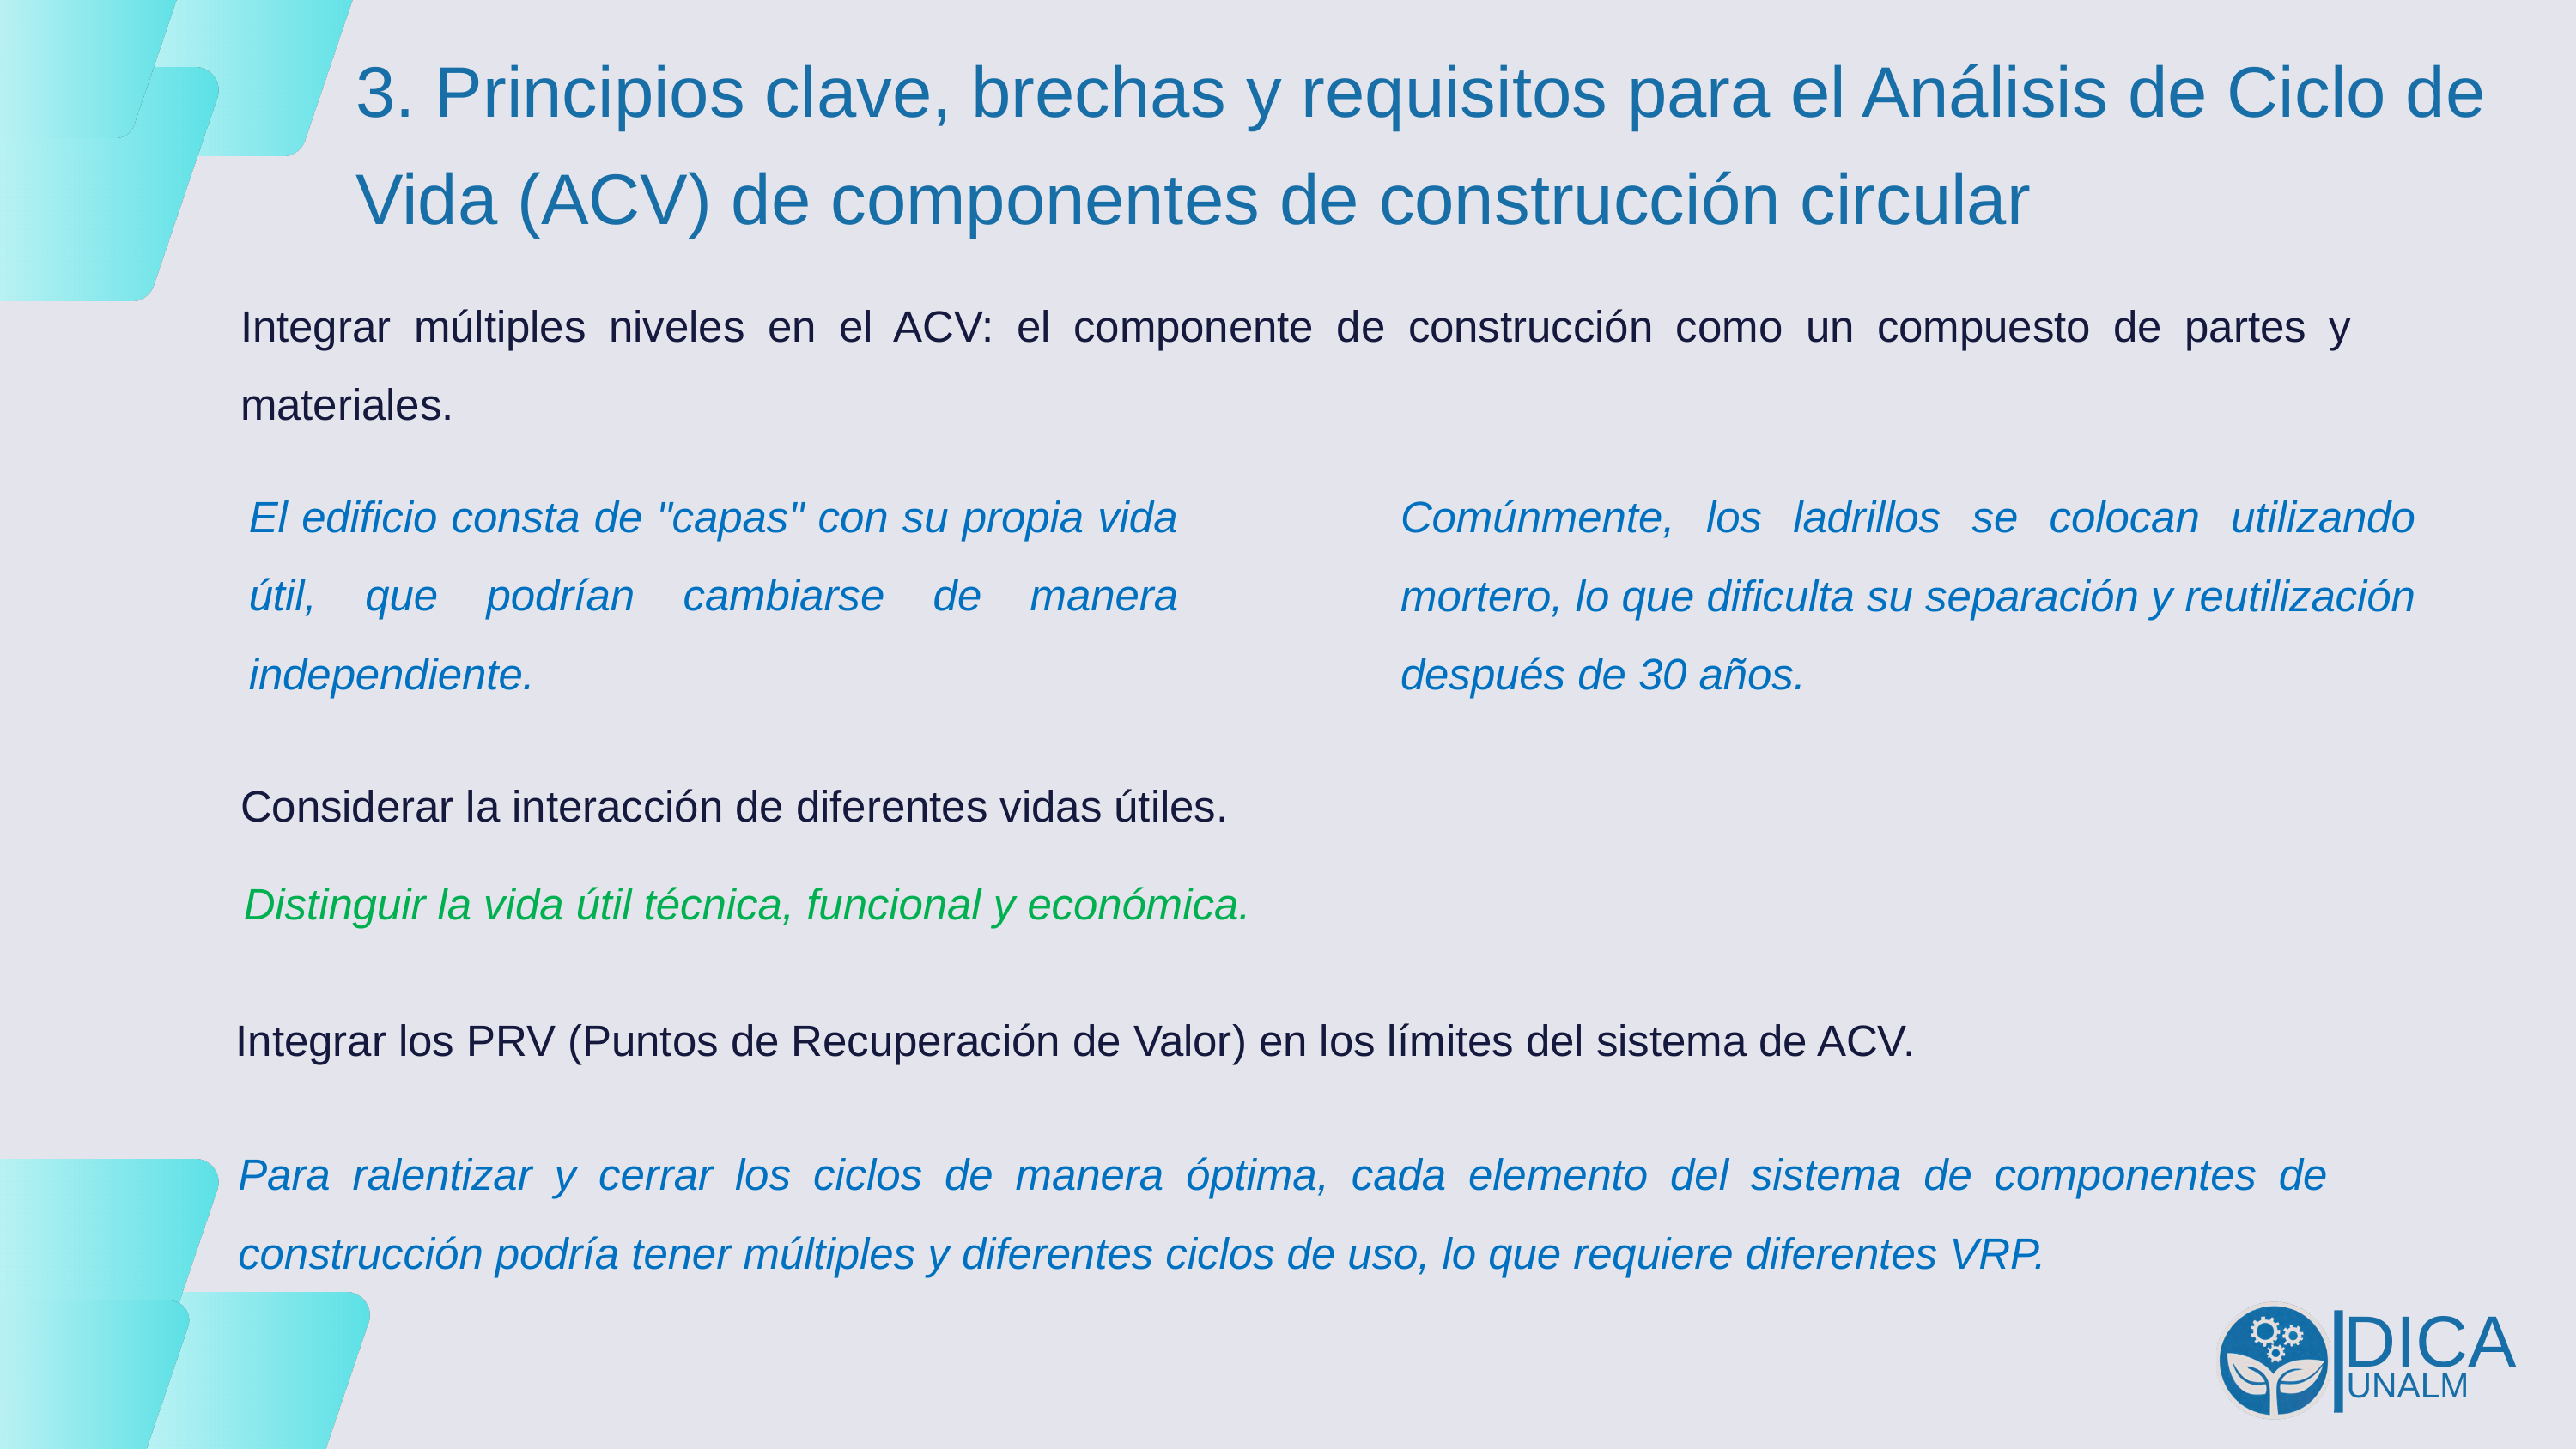

3. Principios clave, brechas y requisitos para el Análisis de Ciclo de Vida (ACV) de componentes de construcción circular

Integrar múltiples niveles en el ACV: el componente de construcción como un compuesto de partes y materiales.
El edificio consta de "capas" con su propia vida útil, que podrían cambiarse de manera independiente.
Comúnmente, los ladrillos se colocan utilizando mortero, lo que dificulta su separación y reutilización después de 30 años.
Considerar la interacción de diferentes vidas útiles.
Distinguir la vida útil técnica, funcional y económica.
Integrar los PRV (Puntos de Recuperación de Valor) en los límites del sistema de ACV.
Para ralentizar y cerrar los ciclos de manera óptima, cada elemento del sistema de componentes de construcción podría tener múltiples y diferentes ciclos de uso, lo que requiere diferentes VRP.

DICA
UNALM